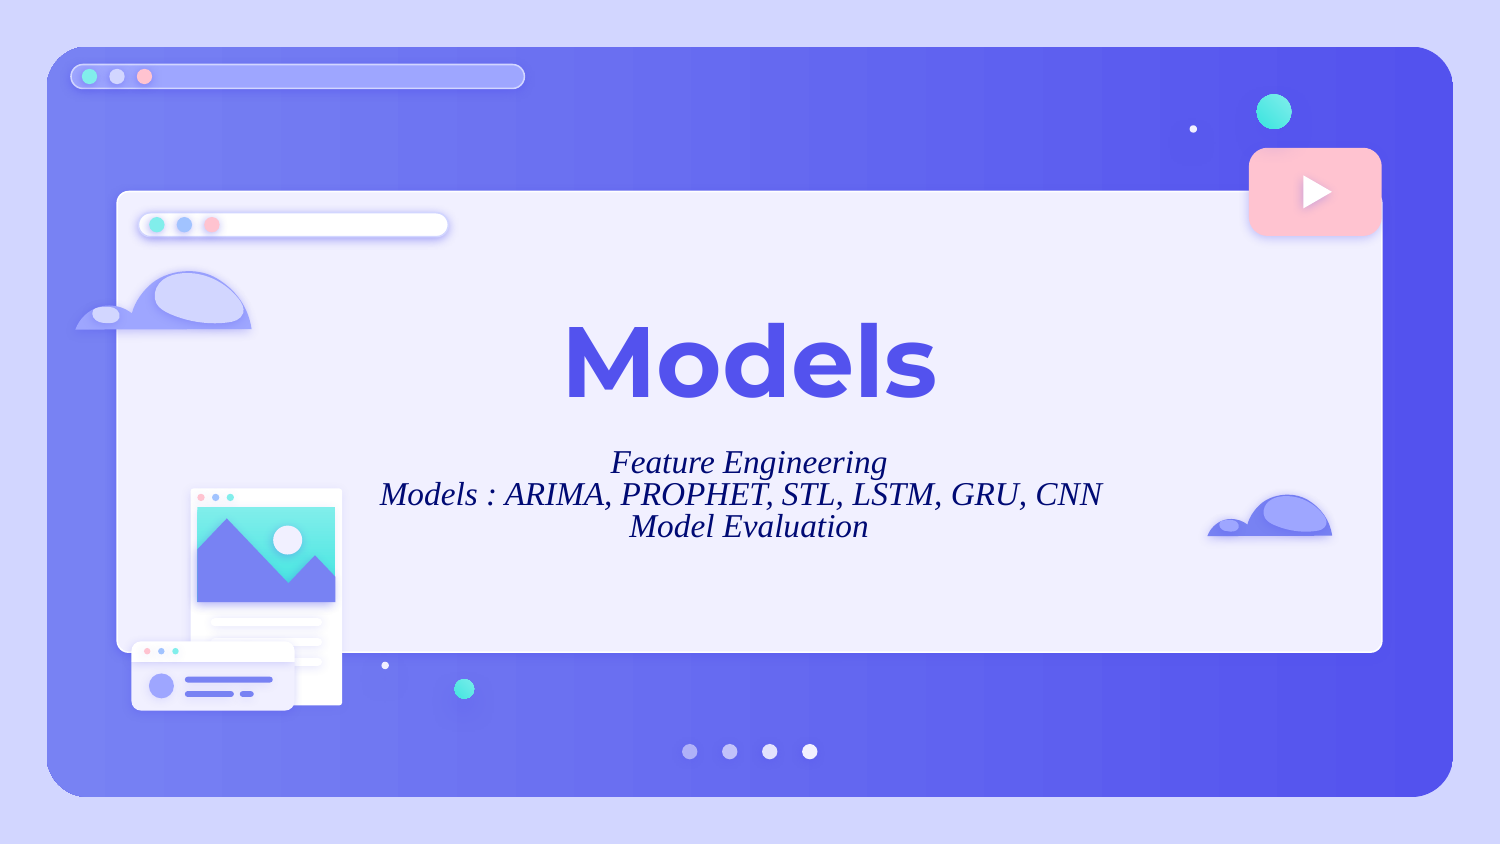

# Models Feature Engineering Models : ARIMA, PROPHET, STL, LSTM, GRU, CNN Model Evaluation